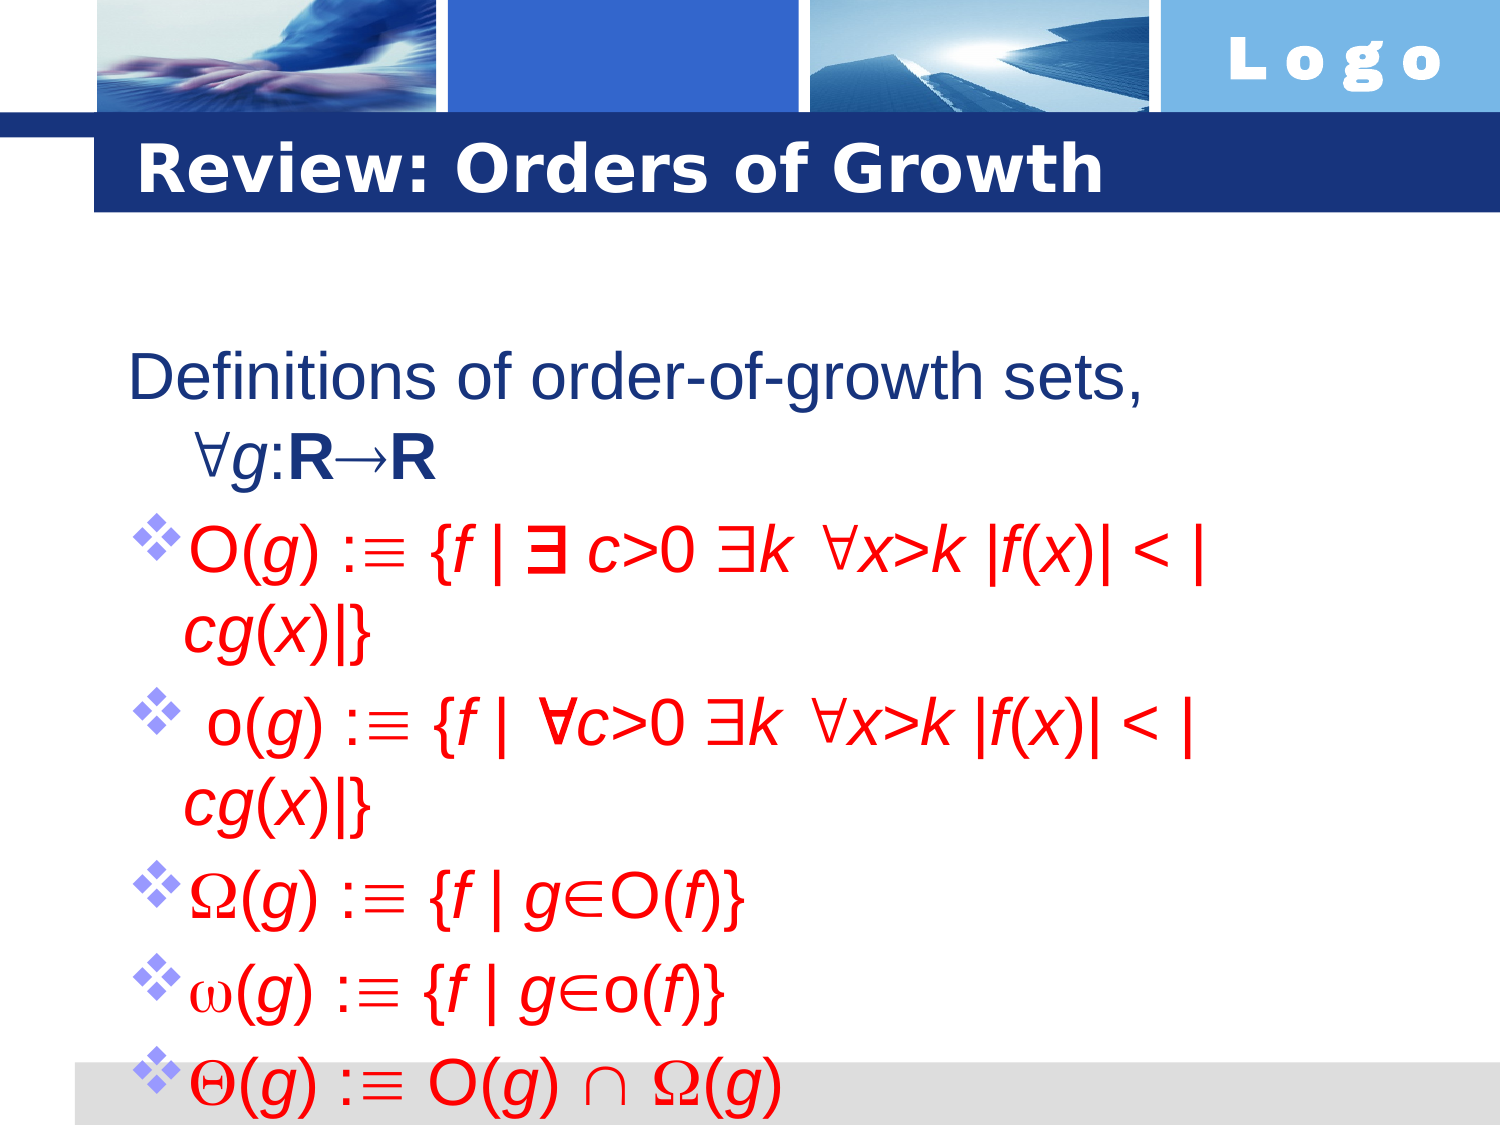

# Review: Orders of Growth
Definitions of order-of-growth sets, ∀g:R→R
O(g) :≡ {f | ∃ c>0 ∃k ∀x>k |f(x)| < |cg(x)|}
 o(g) :≡ {f | ∀c>0 ∃k ∀x>k |f(x)| < |cg(x)|}
Ω(g) :≡ {f | g∈O(f)}
ω(g) :≡ {f | g∈o(f)}
Θ(g) :≡ O(g) ∩ Ω(g)
39